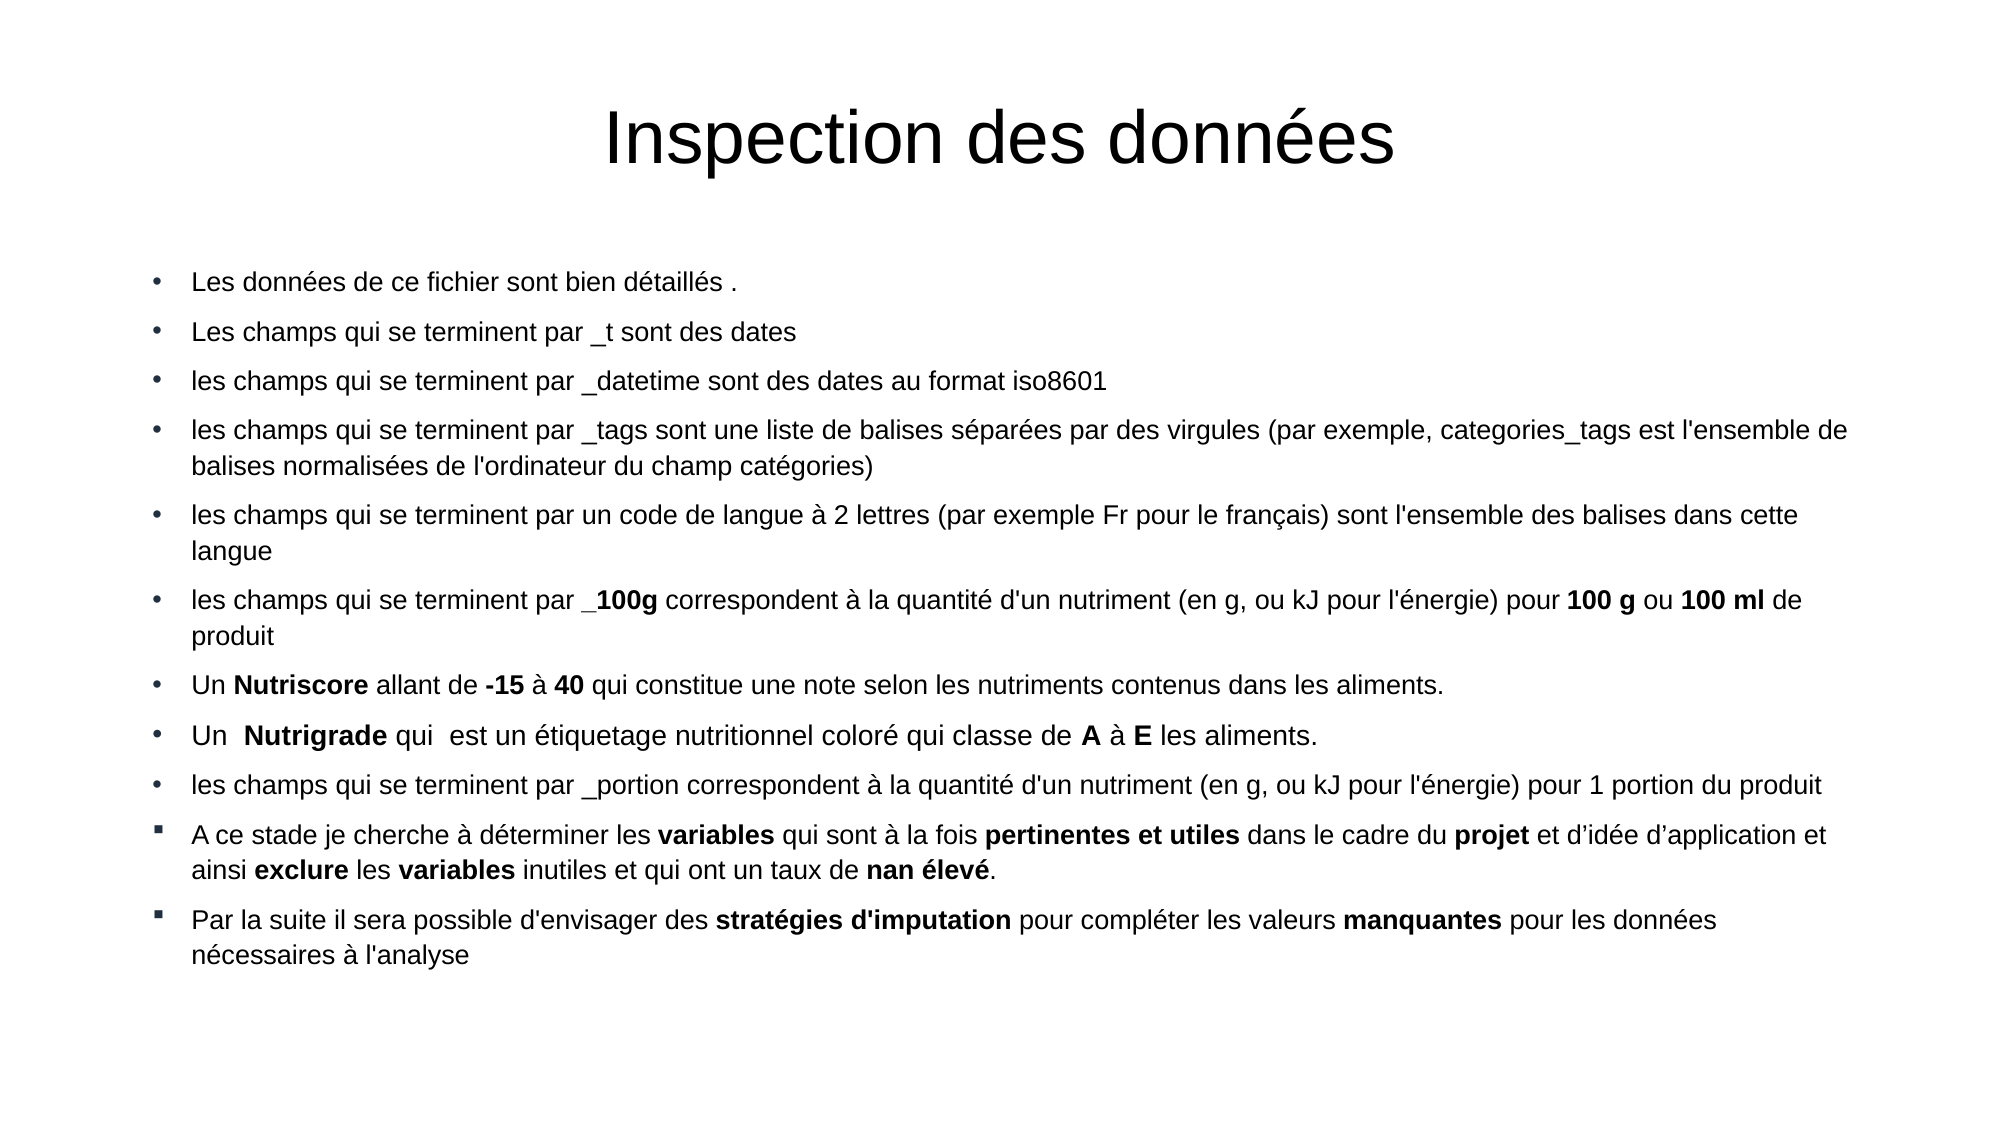

# Inspection des données

Les données de ce fichier sont bien détaillés .
Les champs qui se terminent par _t sont des dates
les champs qui se terminent par _datetime sont des dates au format iso8601
les champs qui se terminent par _tags sont une liste de balises séparées par des virgules (par exemple, categories_tags est l'ensemble de balises normalisées de l'ordinateur du champ catégories)
les champs qui se terminent par un code de langue à 2 lettres (par exemple Fr pour le français) sont l'ensemble des balises dans cette langue
les champs qui se terminent par _100g correspondent à la quantité d'un nutriment (en g, ou kJ pour l'énergie) pour 100 g ou 100 ml de produit
Un Nutriscore allant de -15 à 40 qui constitue une note selon les nutriments contenus dans les aliments.
Un  Nutrigrade qui  est un étiquetage nutritionnel coloré qui classe de A à E les aliments.
les champs qui se terminent par _portion correspondent à la quantité d'un nutriment (en g, ou kJ pour l'énergie) pour 1 portion du produit
A ce stade je cherche à déterminer les variables qui sont à la fois pertinentes et utiles dans le cadre du projet et d’idée d’application et ainsi exclure les variables inutiles et qui ont un taux de nan élevé.
Par la suite il sera possible d'envisager des stratégies d'imputation pour compléter les valeurs manquantes pour les données nécessaires à l'analyse